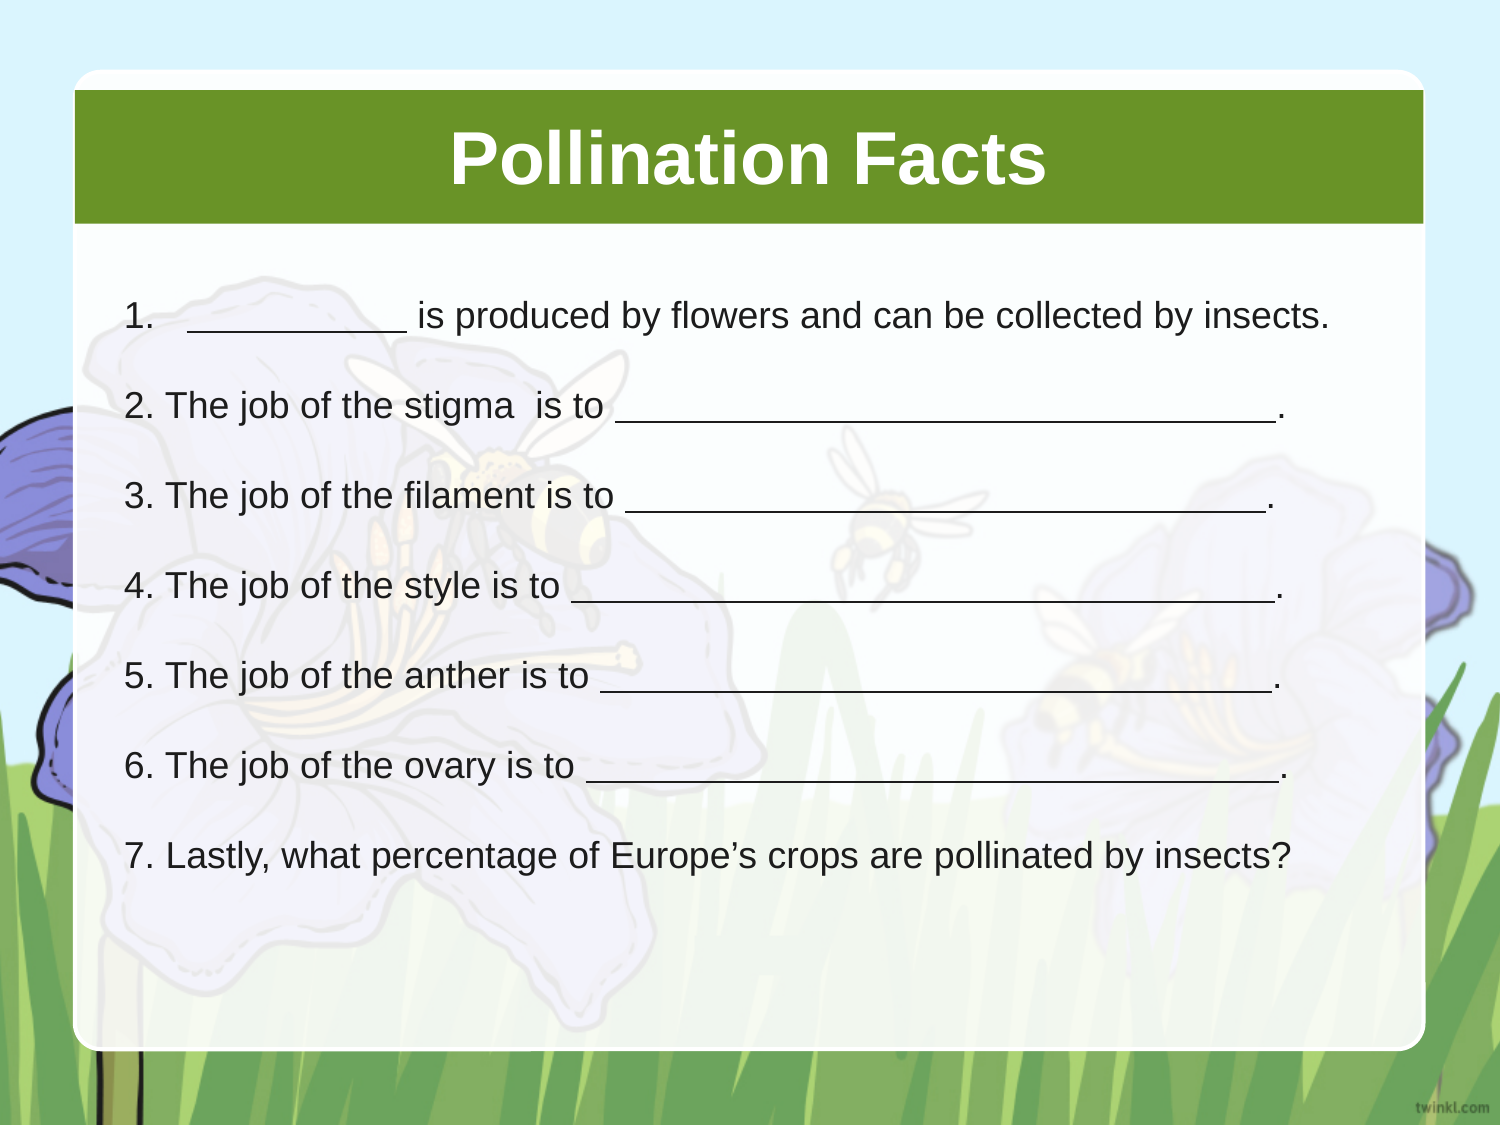

# Pollination Facts

1.                         is produced by flowers and can be collected by insects.

2. The job of the stigma  is to                                                                .

3. The job of the filament is to                                                              .

4. The job of the style is to                                                                    .

5. The job of the anther is to                                                                 .

6. The job of the ovary is to                                                                   .

7. Lastly, what percentage of Europe’s crops are pollinated by insects?